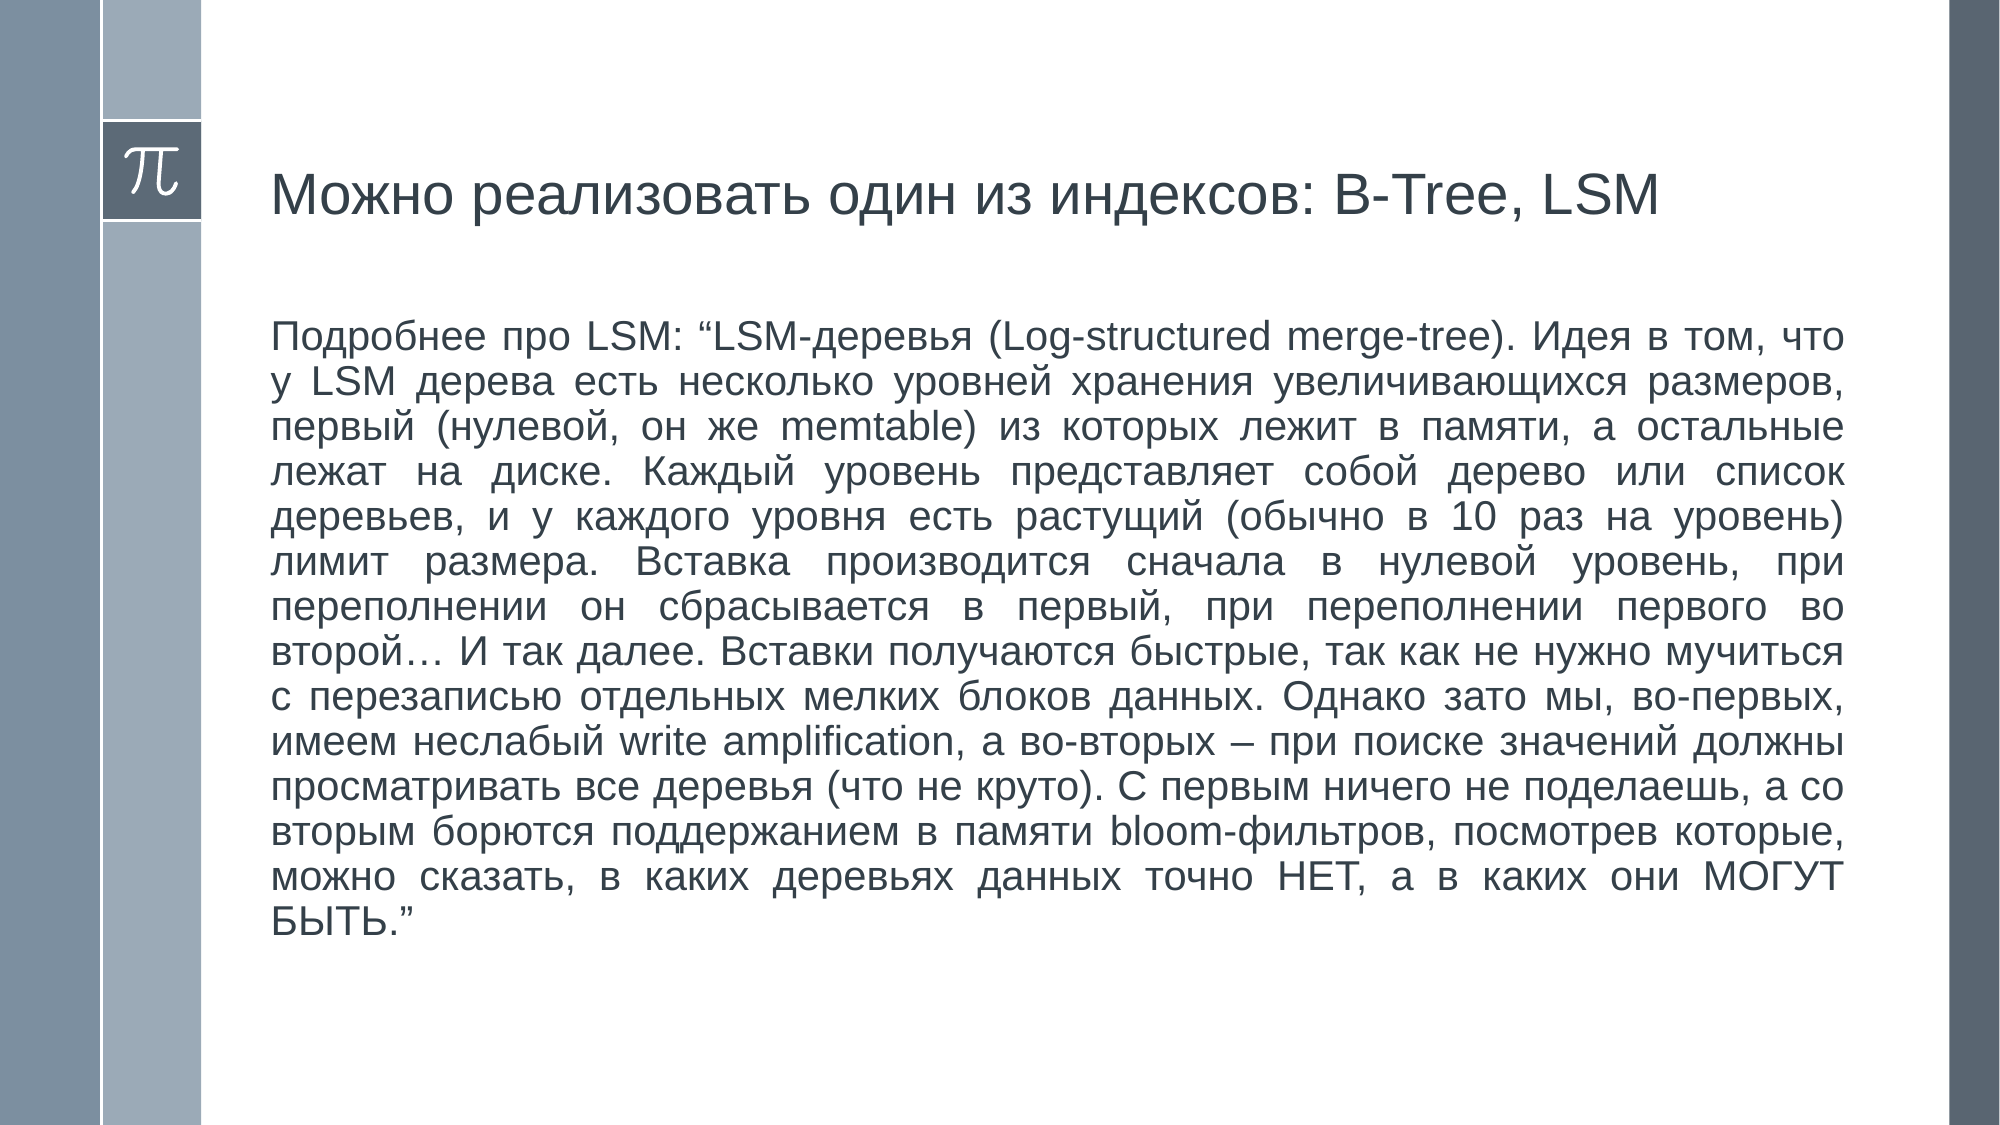

Можно реализовать один из индексов: B-Tree, LSM
# Подробнее про LSM: “LSM-деревья (Log-structured merge-tree). Идея в том, что у LSM дерева есть несколько уровней хранения увеличивающихся размеров, первый (нулевой, он же memtable) из которых лежит в памяти, а остальные лежат на диске. Каждый уровень представляет собой дерево или список деревьев, и у каждого уровня есть растущий (обычно в 10 раз на уровень) лимит размера. Вставка производится сначала в нулевой уровень, при переполнении он сбрасывается в первый, при переполнении первого во второй… И так далее. Вставки получаются быстрые, так как не нужно мучиться с перезаписью отдельных мелких блоков данных. Однако зато мы, во-первых, имеем неслабый write amplification, а во-вторых – при поиске значений должны просматривать все деревья (что не круто). С первым ничего не поделаешь, а со вторым борются поддержанием в памяти bloom-фильтров, посмотрев которые, можно сказать, в каких деревьях данных точно НЕТ, а в каких они МОГУТ БЫТЬ.”